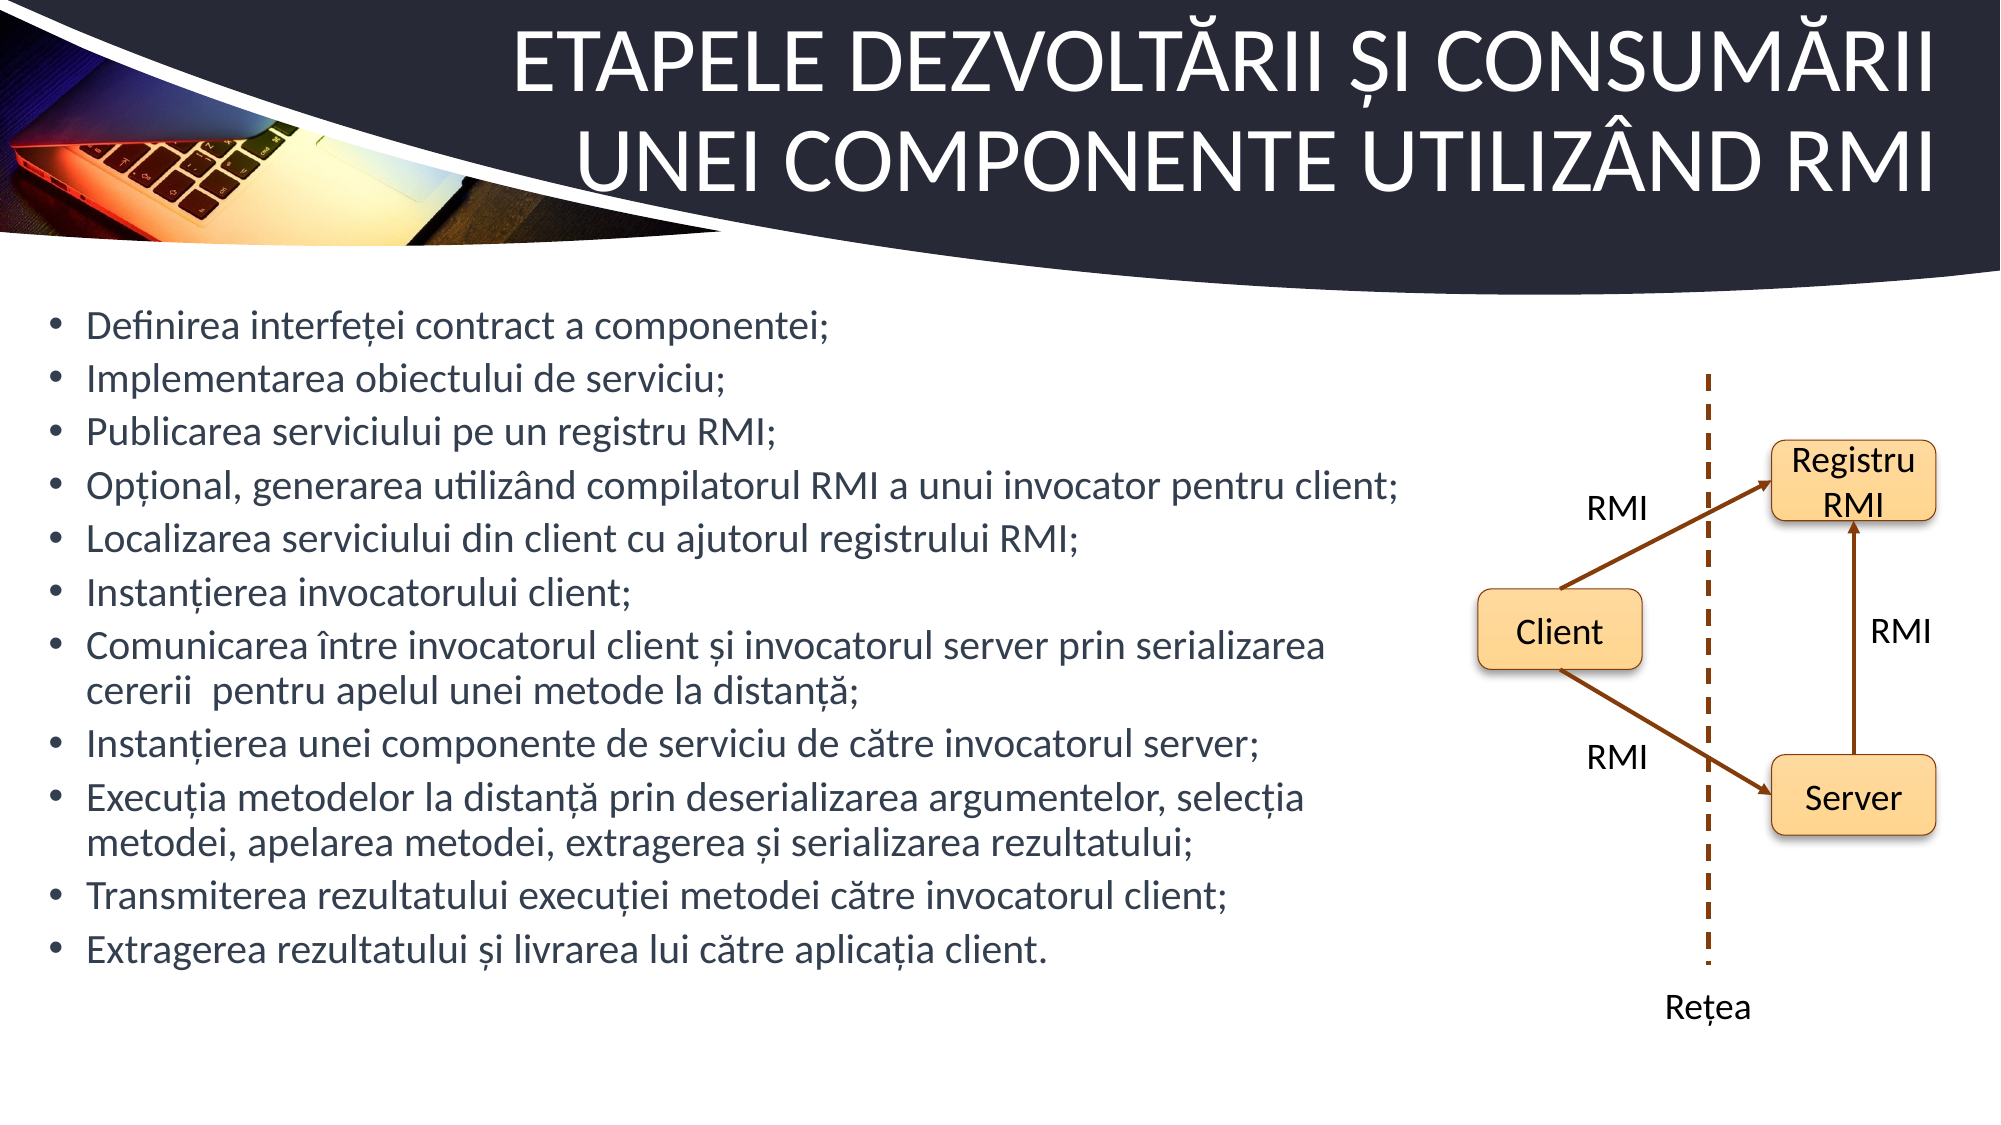

# Etapele dezvoltării și consumării unei componente utilizând RMI
Definirea interfeței contract a componentei;
Implementarea obiectului de serviciu;
Publicarea serviciului pe un registru RMI;
Opțional, generarea utilizând compilatorul RMI a unui invocator pentru client;
Localizarea serviciului din client cu ajutorul registrului RMI;
Instanțierea invocatorului client;
Comunicarea între invocatorul client și invocatorul server prin serializarea cererii  pentru apelul unei metode la distanță;
Instanțierea unei componente de serviciu de către invocatorul server;
Execuția metodelor la distanță prin deserializarea argumentelor, selecția metodei, apelarea metodei, extragerea și serializarea rezultatului;
Transmiterea rezultatului execuției metodei către invocatorul client;
Extragerea rezultatului și livrarea lui către aplicația client.
Registru RMI
RMI
Client
RMI
RMI
Server
Rețea